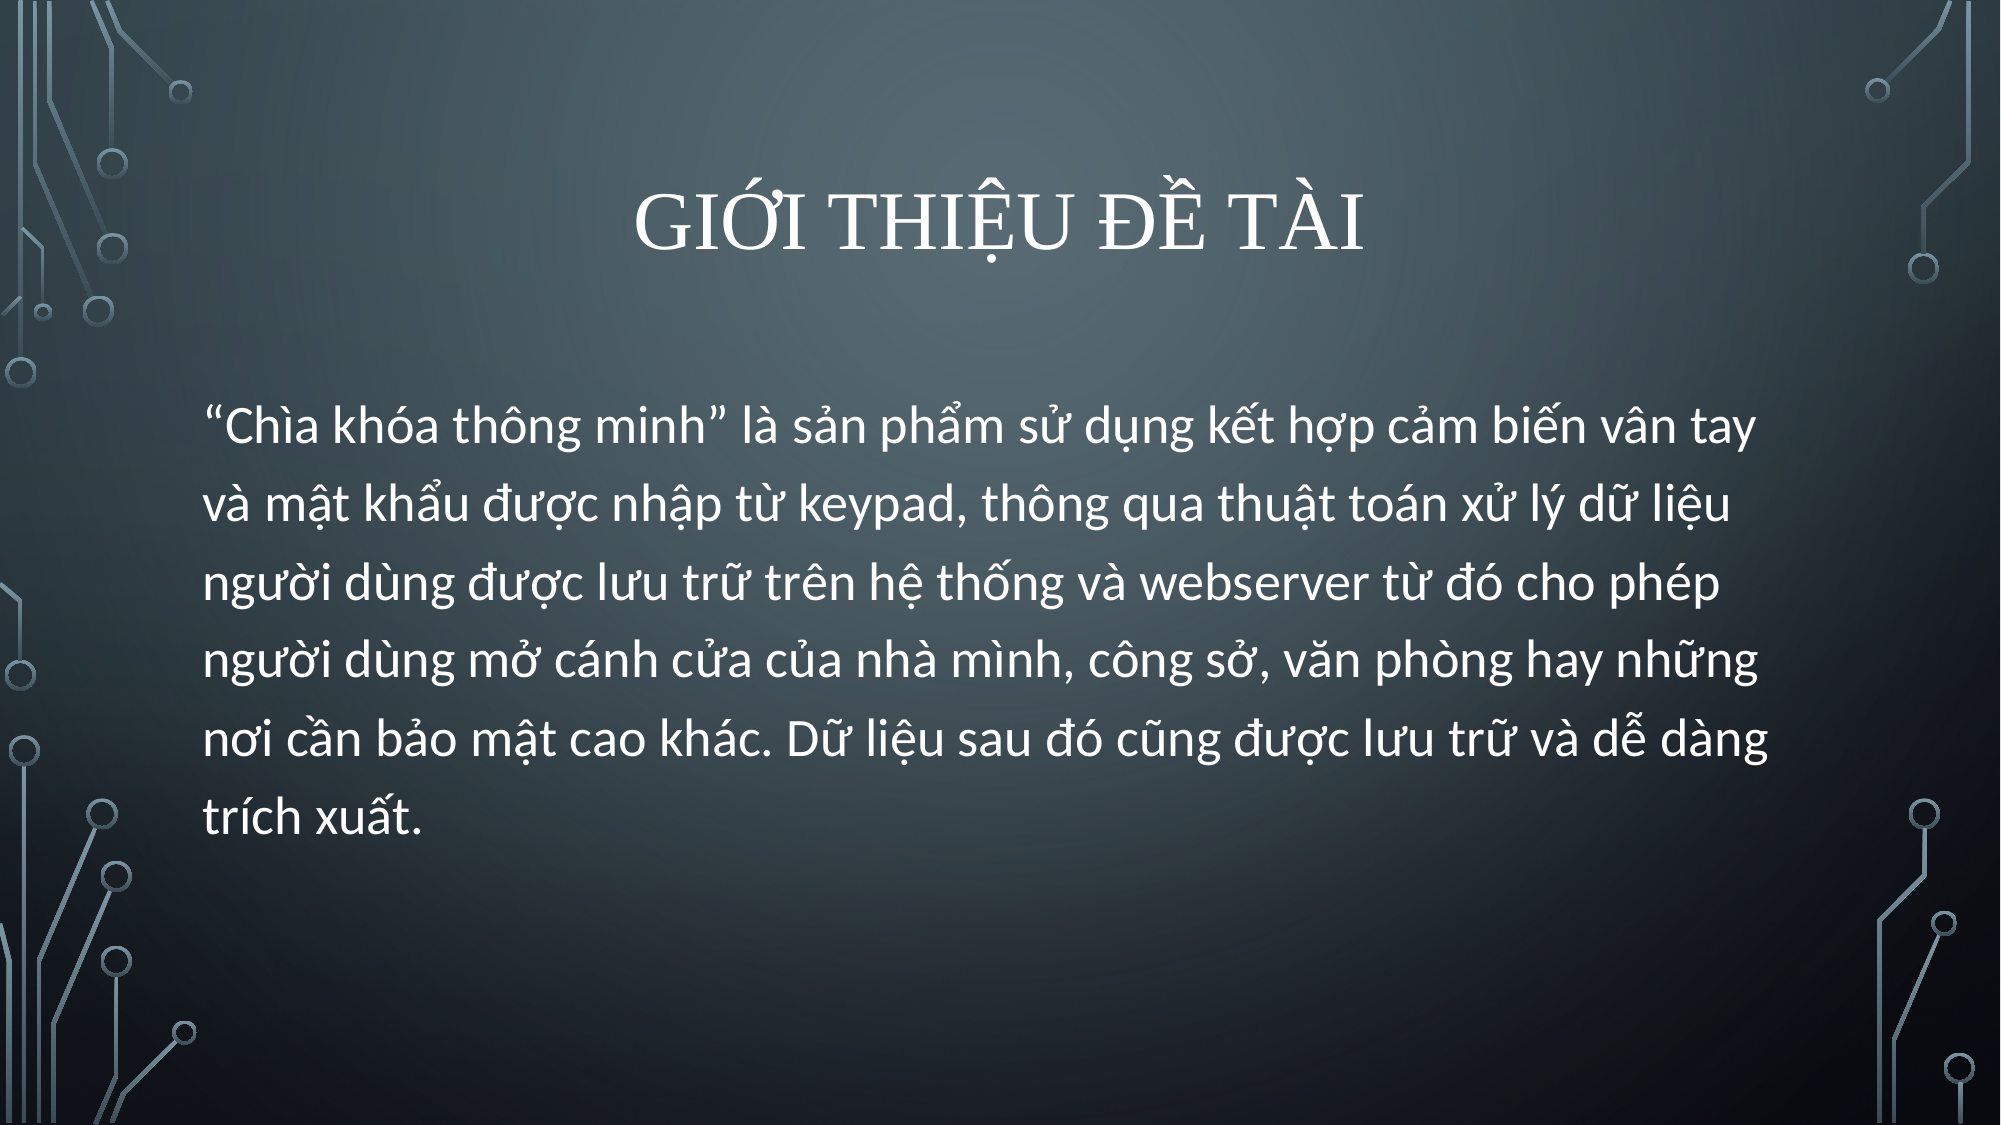

# Giới thiệu Đề tài
“Chìa khóa thông minh” là sản phẩm sử dụng kết hợp cảm biến vân tay và mật khẩu được nhập từ keypad, thông qua thuật toán xử lý dữ liệu người dùng được lưu trữ trên hệ thống và webserver từ đó cho phép người dùng mở cánh cửa của nhà mình, công sở, văn phòng hay những nơi cần bảo mật cao khác. Dữ liệu sau đó cũng được lưu trữ và dễ dàng trích xuất.